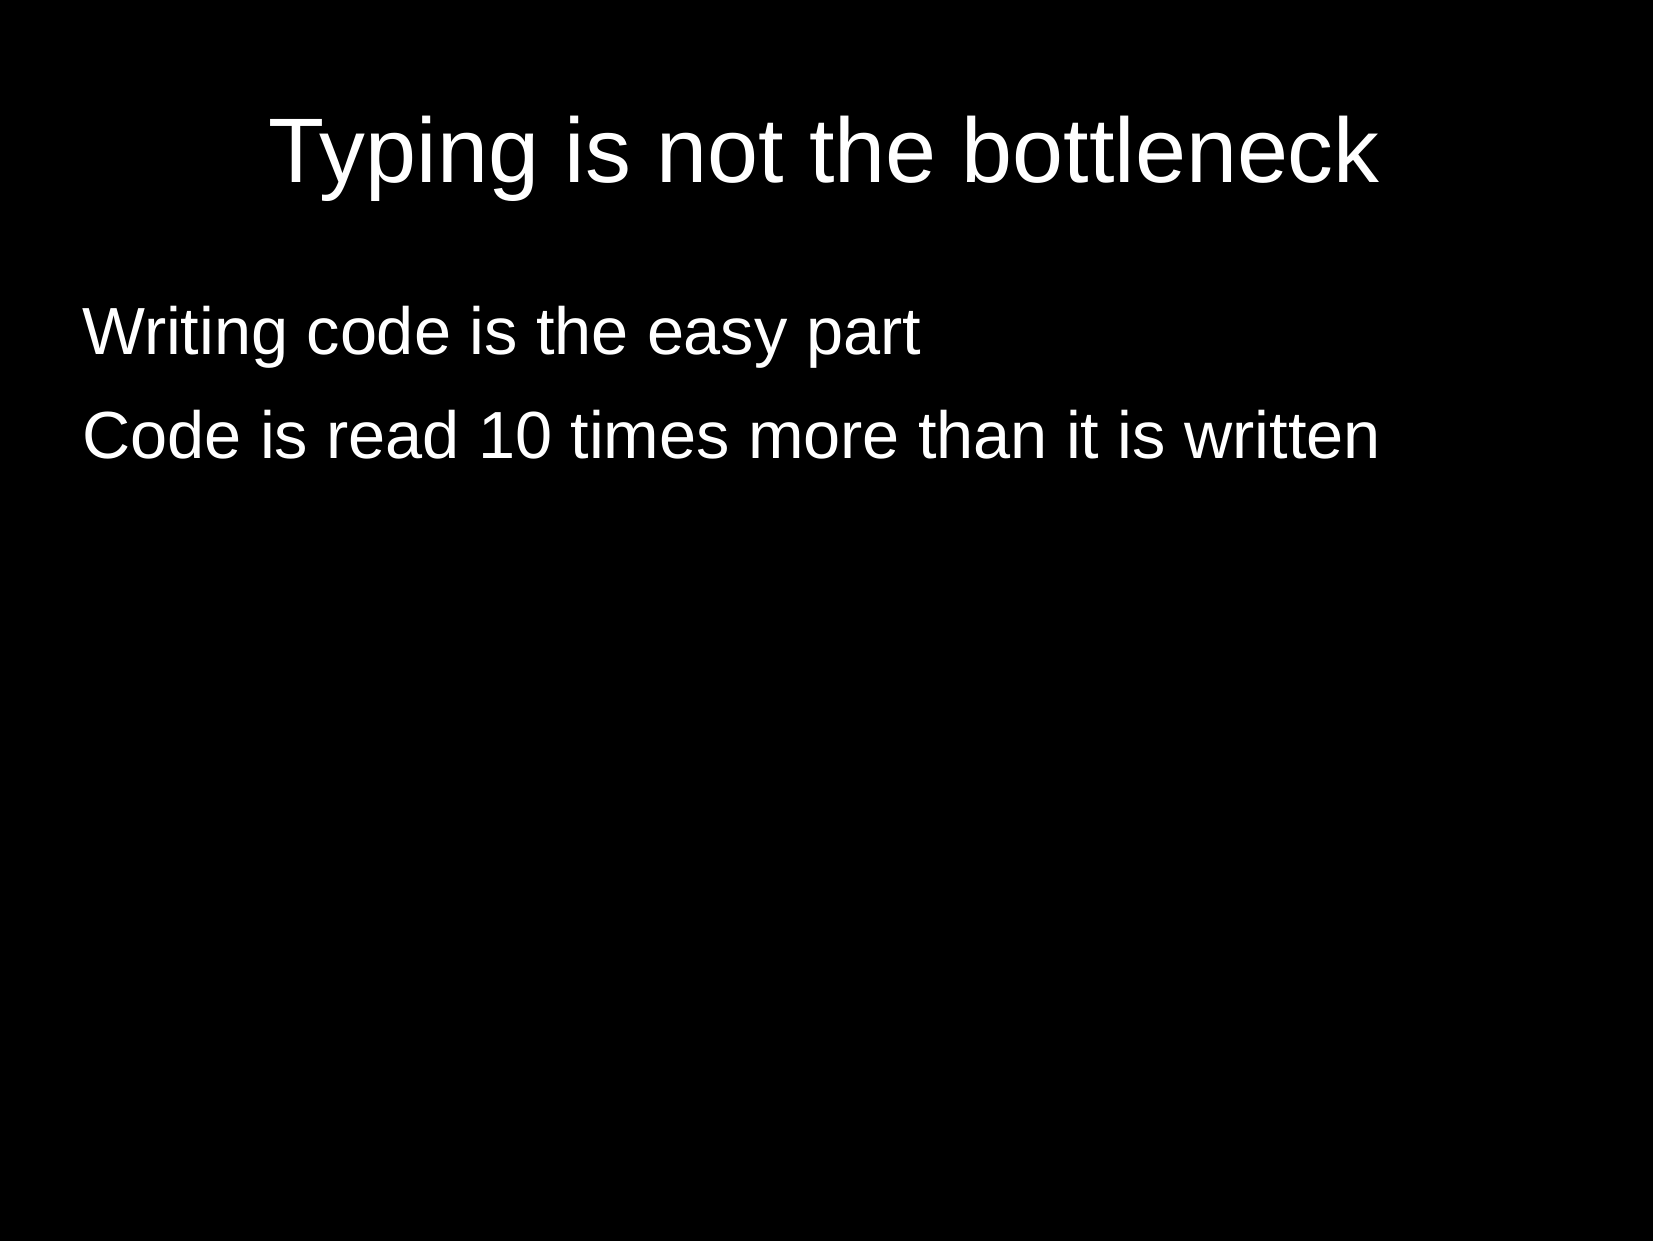

# Typing is not the bottleneck
Writing code is the easy part
Code is read 10 times more than it is written